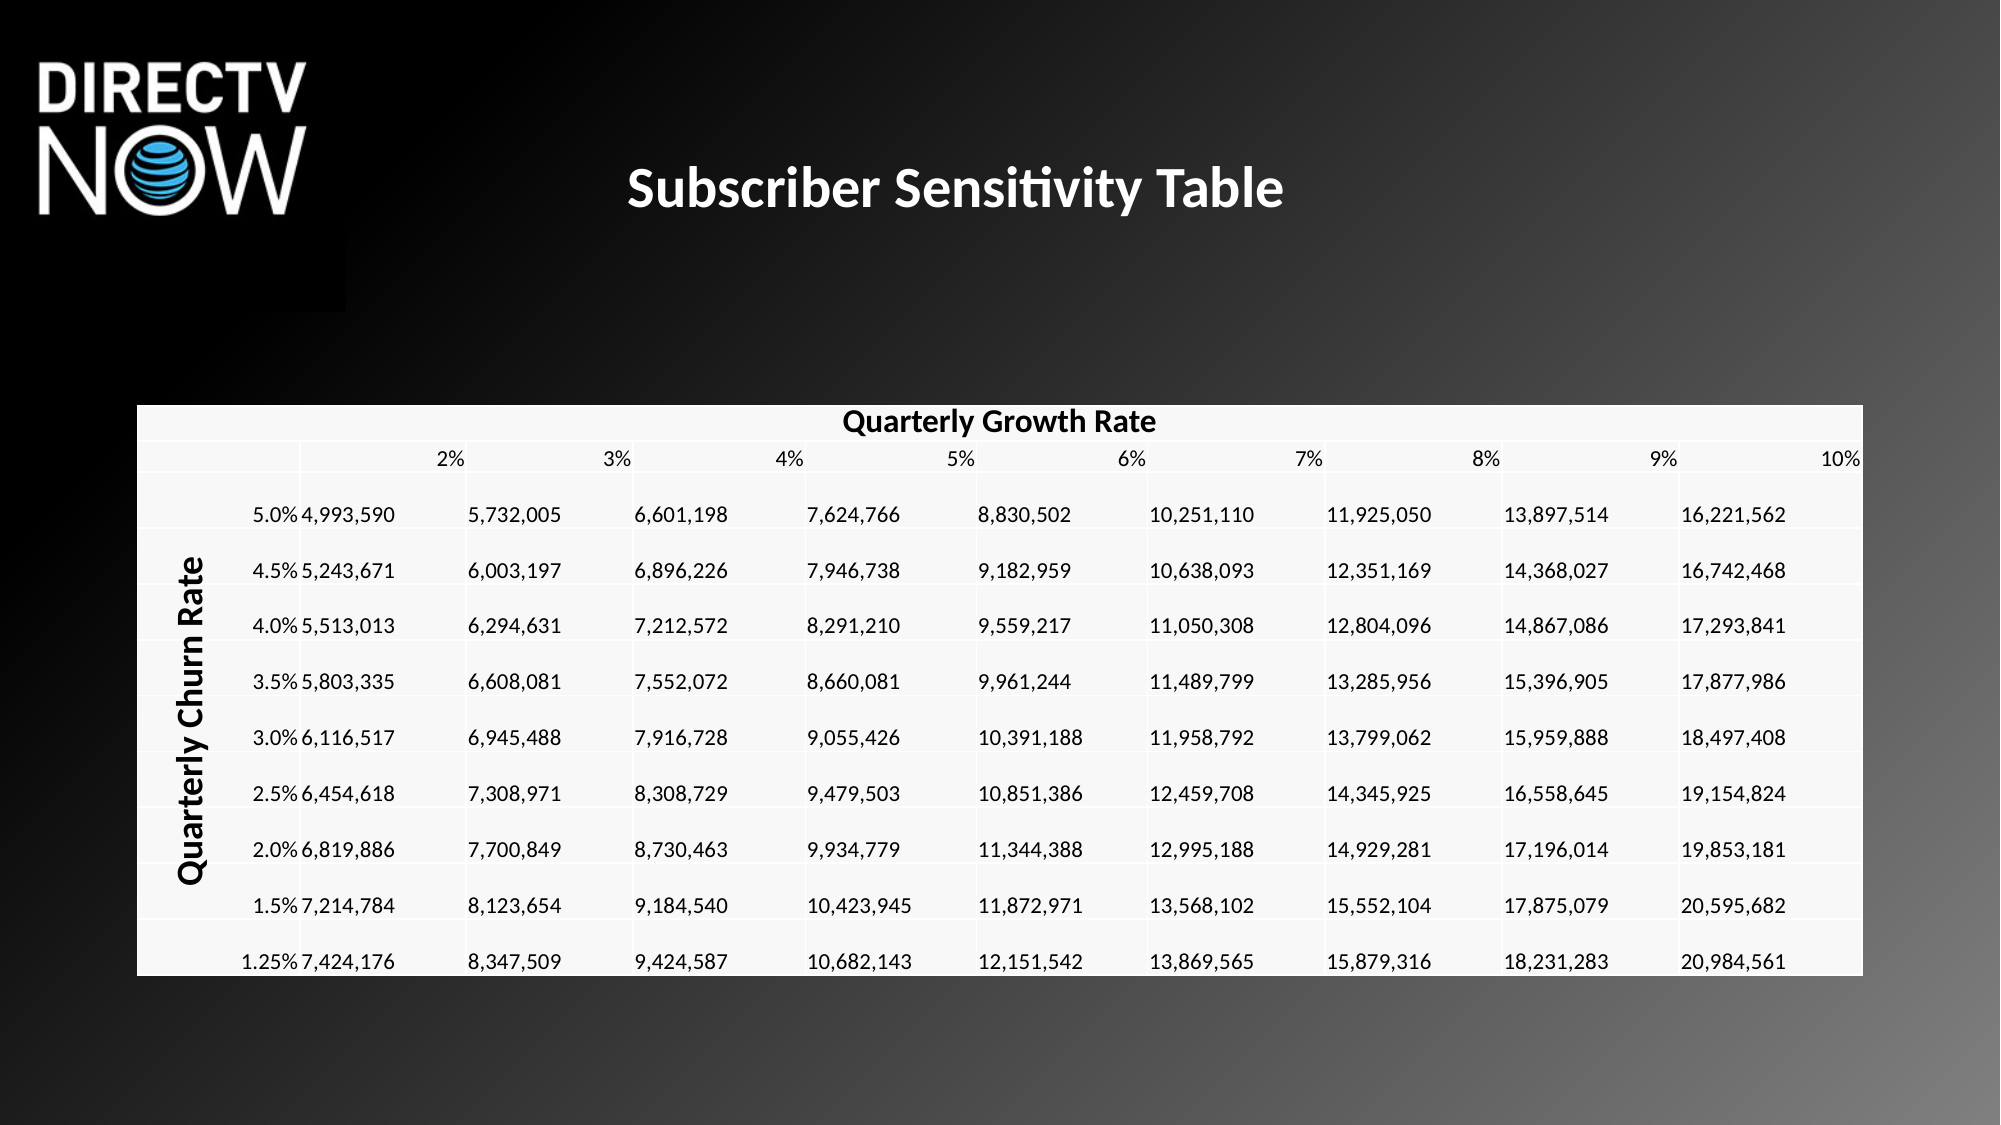

Subscriber Sensitivity Table
| Quarterly Growth Rate |  |  |  |  |  |  |  |  |  |
| --- | --- | --- | --- | --- | --- | --- | --- | --- | --- |
|  | 2% | 3% | 4% | 5% | 6% | 7% | 8% | 9% | 10% |
| 5.0% | 4,993,590 | 5,732,005 | 6,601,198 | 7,624,766 | 8,830,502 | 10,251,110 | 11,925,050 | 13,897,514 | 16,221,562 |
| 4.5% | 5,243,671 | 6,003,197 | 6,896,226 | 7,946,738 | 9,182,959 | 10,638,093 | 12,351,169 | 14,368,027 | 16,742,468 |
| 4.0% | 5,513,013 | 6,294,631 | 7,212,572 | 8,291,210 | 9,559,217 | 11,050,308 | 12,804,096 | 14,867,086 | 17,293,841 |
| 3.5% | 5,803,335 | 6,608,081 | 7,552,072 | 8,660,081 | 9,961,244 | 11,489,799 | 13,285,956 | 15,396,905 | 17,877,986 |
| 3.0% | 6,116,517 | 6,945,488 | 7,916,728 | 9,055,426 | 10,391,188 | 11,958,792 | 13,799,062 | 15,959,888 | 18,497,408 |
| 2.5% | 6,454,618 | 7,308,971 | 8,308,729 | 9,479,503 | 10,851,386 | 12,459,708 | 14,345,925 | 16,558,645 | 19,154,824 |
| 2.0% | 6,819,886 | 7,700,849 | 8,730,463 | 9,934,779 | 11,344,388 | 12,995,188 | 14,929,281 | 17,196,014 | 19,853,181 |
| 1.5% | 7,214,784 | 8,123,654 | 9,184,540 | 10,423,945 | 11,872,971 | 13,568,102 | 15,552,104 | 17,875,079 | 20,595,682 |
| 1.25% | 7,424,176 | 8,347,509 | 9,424,587 | 10,682,143 | 12,151,542 | 13,869,565 | 15,879,316 | 18,231,283 | 20,984,561 |
Quarterly Churn Rate